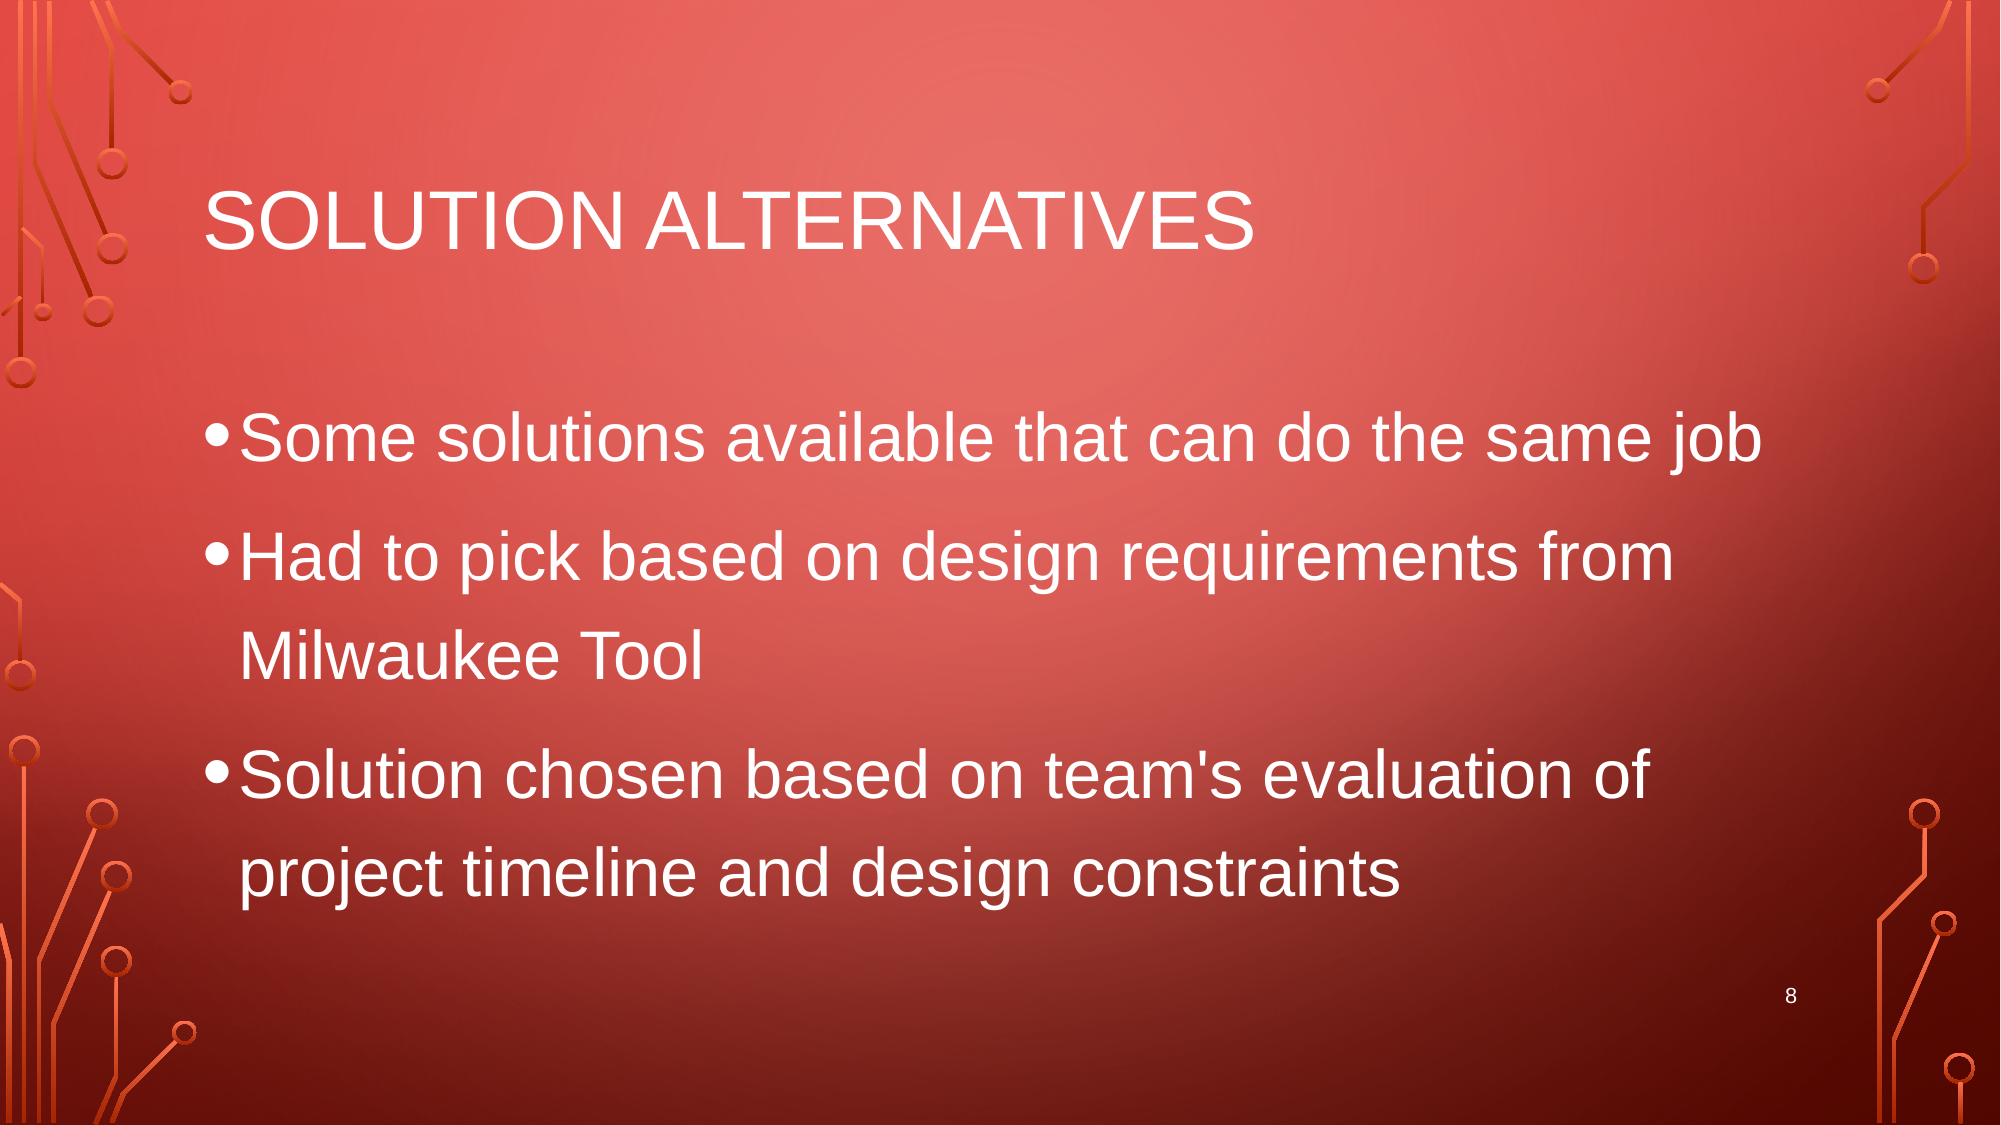

# Solution Alternatives
Some solutions available that can do the same job
Had to pick based on design requirements from Milwaukee Tool
Solution chosen based on team's evaluation of project timeline and design constraints

8